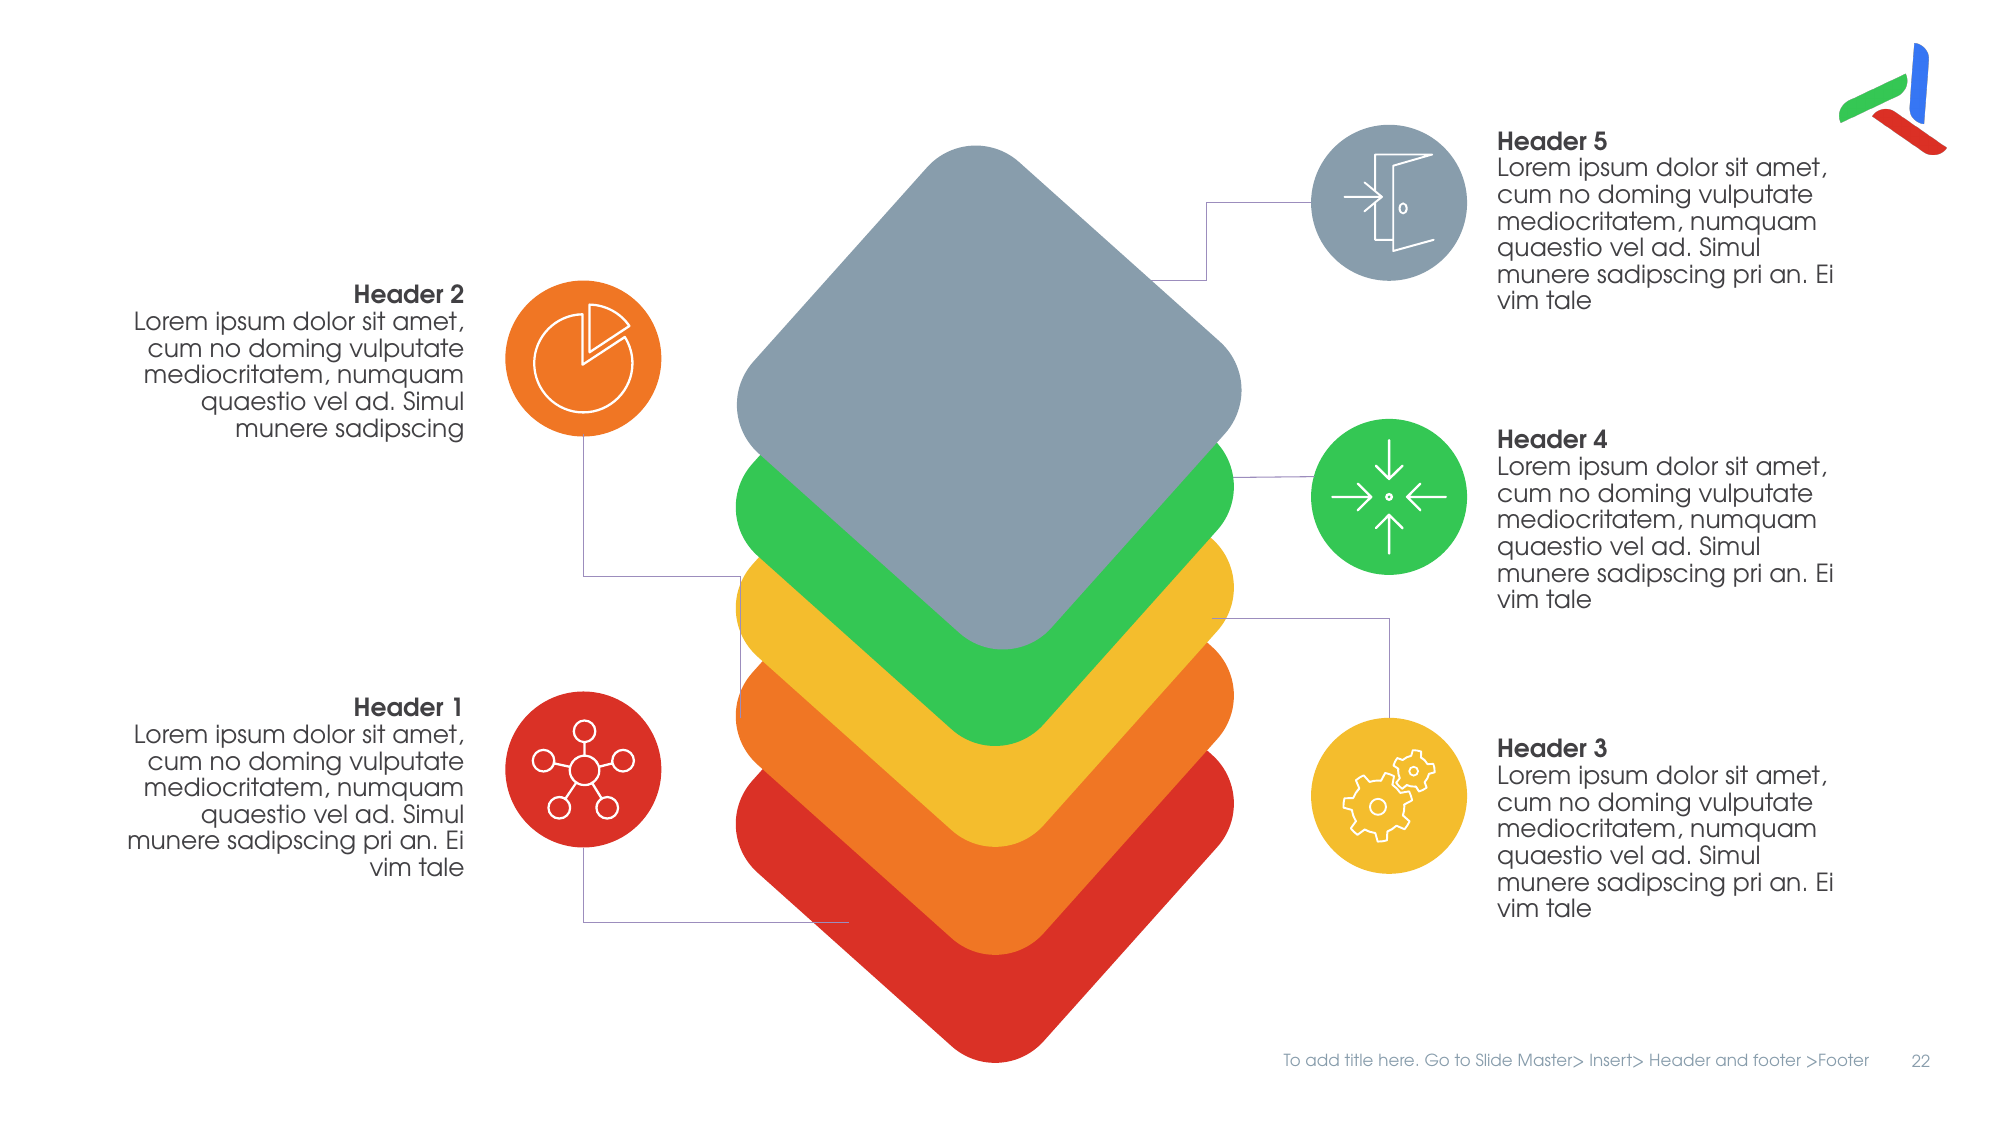

#
Header 5
Lorem ipsum dolor sit amet, cum no doming vulputate mediocritatem, numquam quaestio vel ad. Simul munere sadipscing pri an. Ei vim tale

Header 2
Lorem ipsum dolor sit amet, cum no doming vulputate mediocritatem, numquam quaestio vel ad. Simul munere sadipscing

Header 4
Lorem ipsum dolor sit amet, cum no doming vulputate mediocritatem, numquam quaestio vel ad. Simul munere sadipscing pri an. Ei vim tale

Header 1
Lorem ipsum dolor sit amet, cum no doming vulputate mediocritatem, numquam quaestio vel ad. Simul munere sadipscing pri an. Ei vim tale

Header 3
Lorem ipsum dolor sit amet, cum no doming vulputate mediocritatem, numquam quaestio vel ad. Simul munere sadipscing pri an. Ei vim tale

To add title here. Go to Slide Master> Insert> Header and footer >Footer